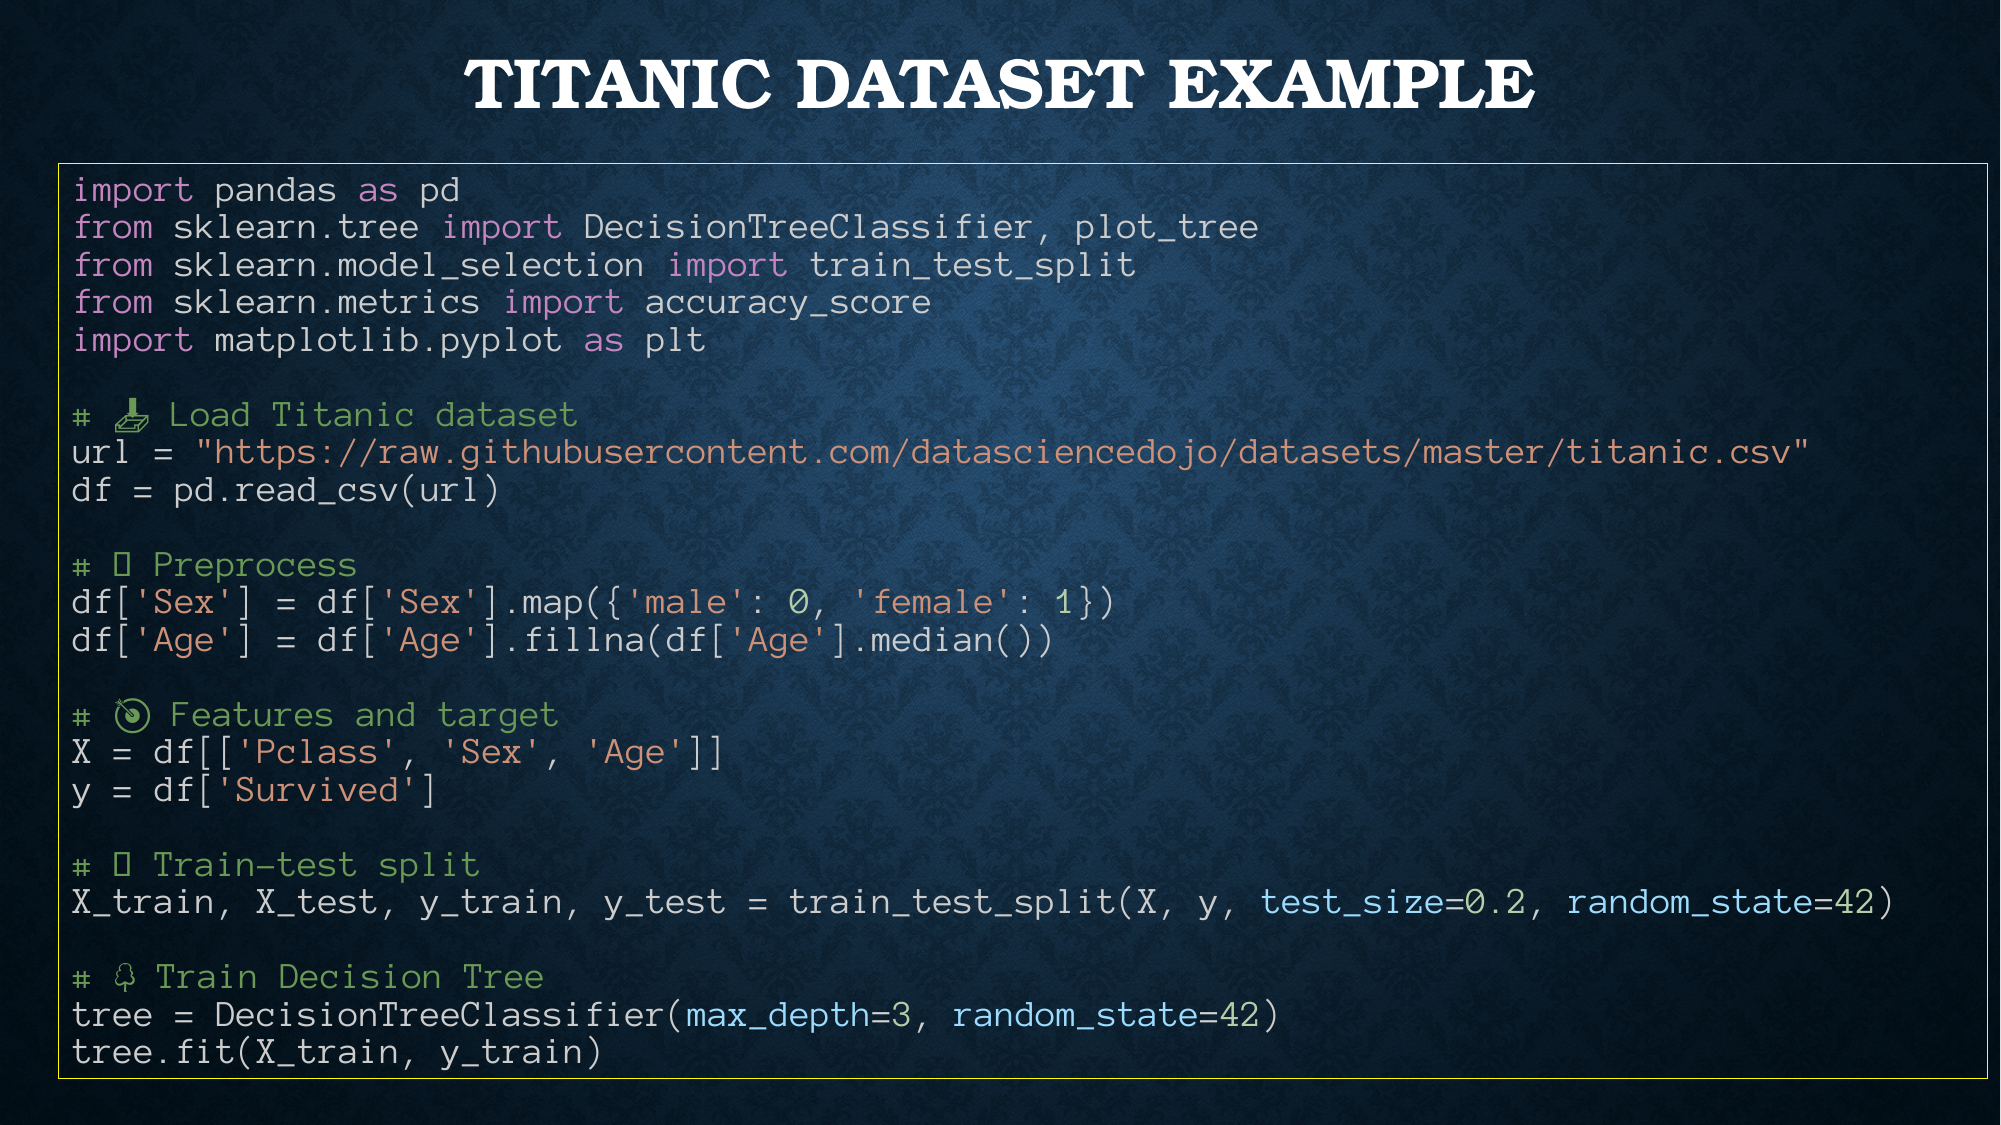

# Titanic dataset example
import pandas as pd
from sklearn.tree import DecisionTreeClassifier, plot_tree
from sklearn.model_selection import train_test_split
from sklearn.metrics import accuracy_score
import matplotlib.pyplot as plt
# 📥 Load Titanic dataset
url = "https://raw.githubusercontent.com/datasciencedojo/datasets/master/titanic.csv"
df = pd.read_csv(url)
# 🧼 Preprocess
df['Sex'] = df['Sex'].map({'male': 0, 'female': 1})
df['Age'] = df['Age'].fillna(df['Age'].median())
# 🎯 Features and target
X = df[['Pclass', 'Sex', 'Age']]
y = df['Survived']
# 🧪 Train-test split
X_train, X_test, y_train, y_test = train_test_split(X, y, test_size=0.2, random_state=42)
# 🌳 Train Decision Tree
tree = DecisionTreeClassifier(max_depth=3, random_state=42)
tree.fit(X_train, y_train)